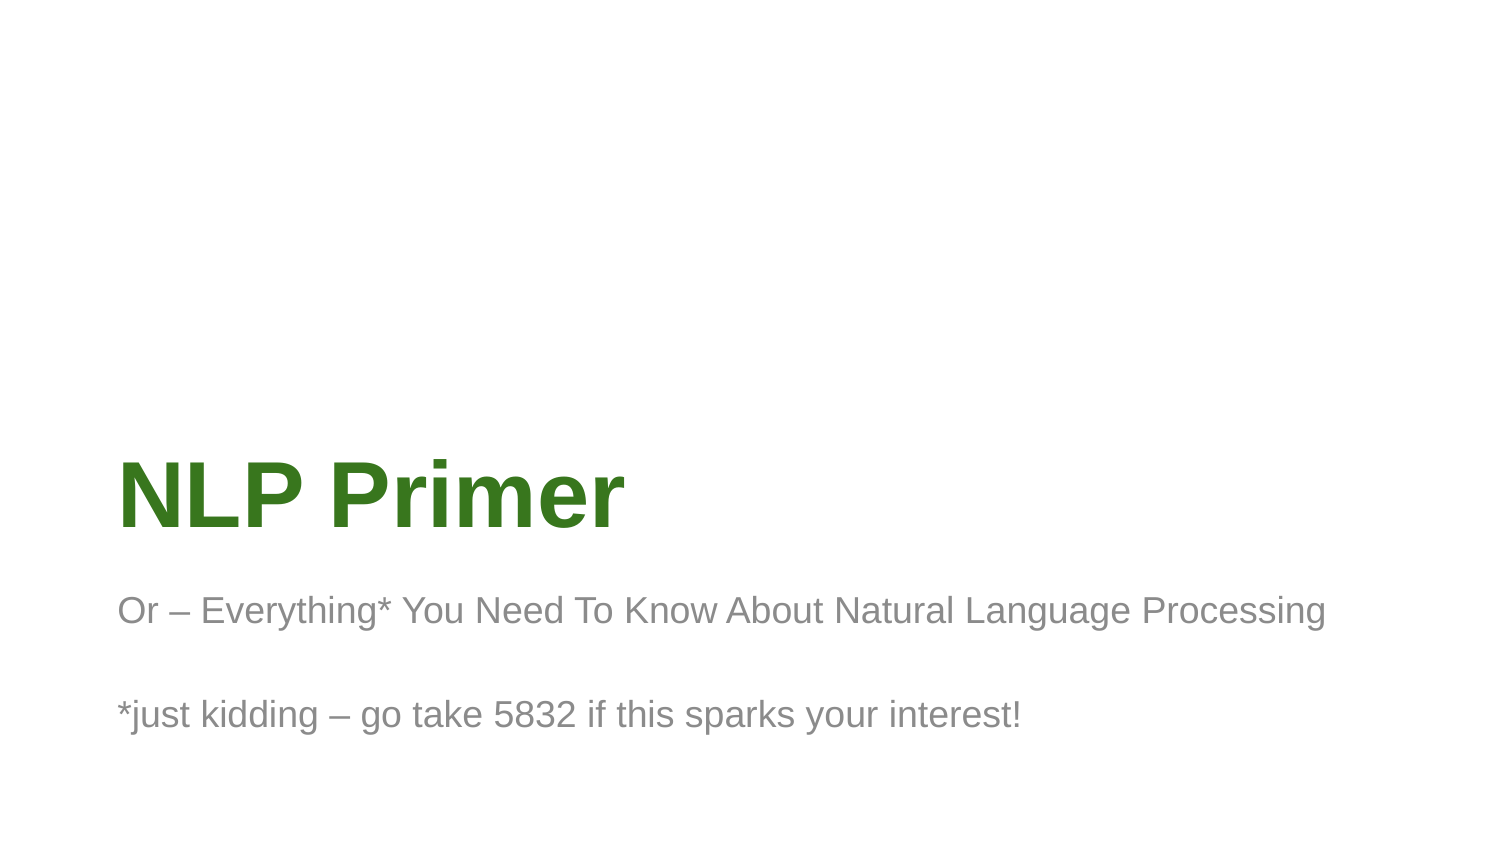

# NLP Primer
Or – Everything* You Need To Know About Natural Language Processing

*just kidding – go take 5832 if this sparks your interest!